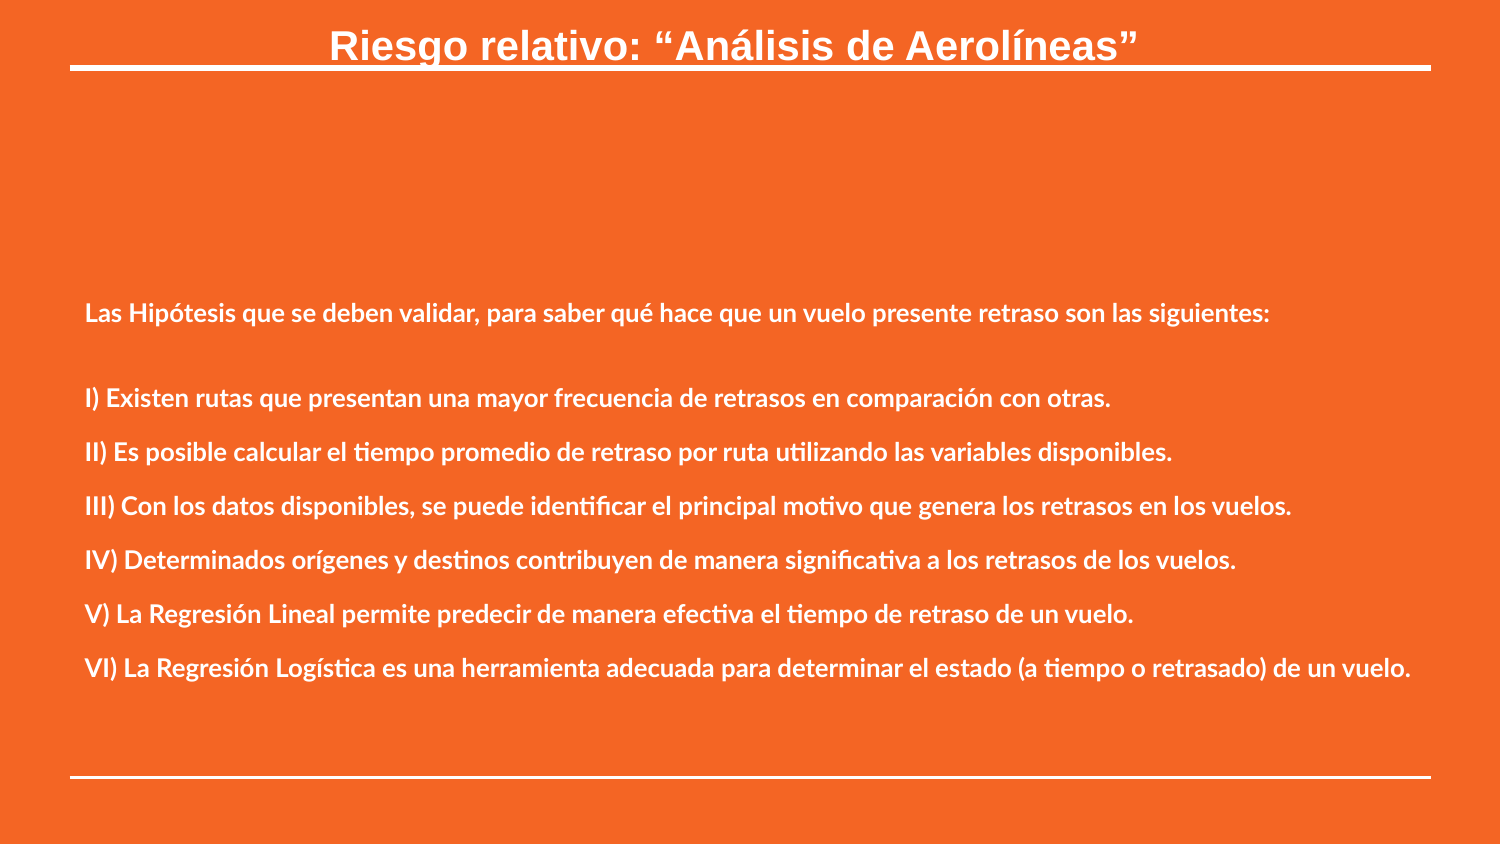

Riesgo relativo: “Análisis de Aerolíneas”
# Las Hipótesis que se deben validar, para saber qué hace que un vuelo presente retraso son las siguientes:

I) Existen rutas que presentan una mayor frecuencia de retrasos en comparación con otras.
II) Es posible calcular el tiempo promedio de retraso por ruta utilizando las variables disponibles.
III) Con los datos disponibles, se puede identificar el principal motivo que genera los retrasos en los vuelos.
IV) Determinados orígenes y destinos contribuyen de manera significativa a los retrasos de los vuelos.
V) La Regresión Lineal permite predecir de manera efectiva el tiempo de retraso de un vuelo.
VI) La Regresión Logística es una herramienta adecuada para determinar el estado (a tiempo o retrasado) de un vuelo.